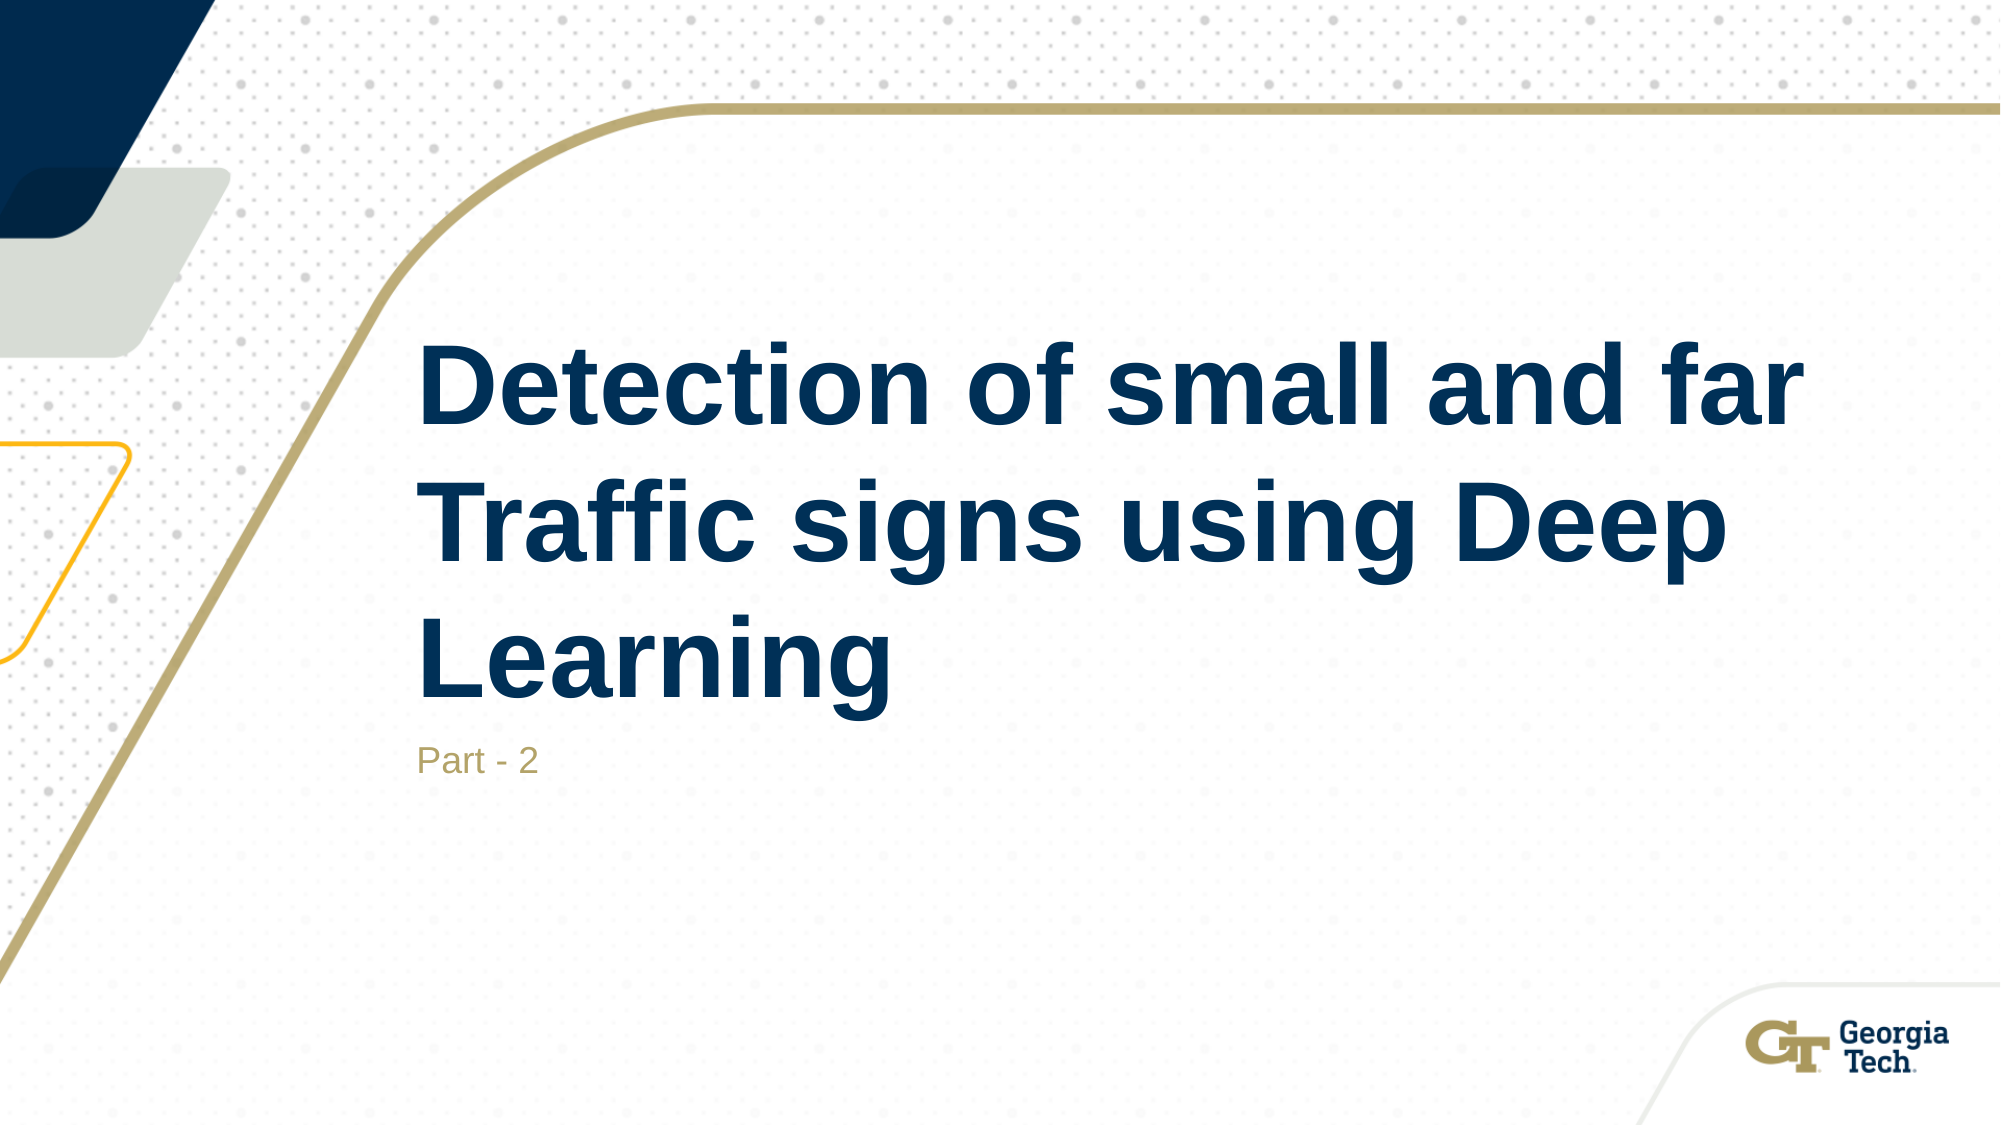

# Detection of small and far Traffic signs using Deep Learning
Part - 2